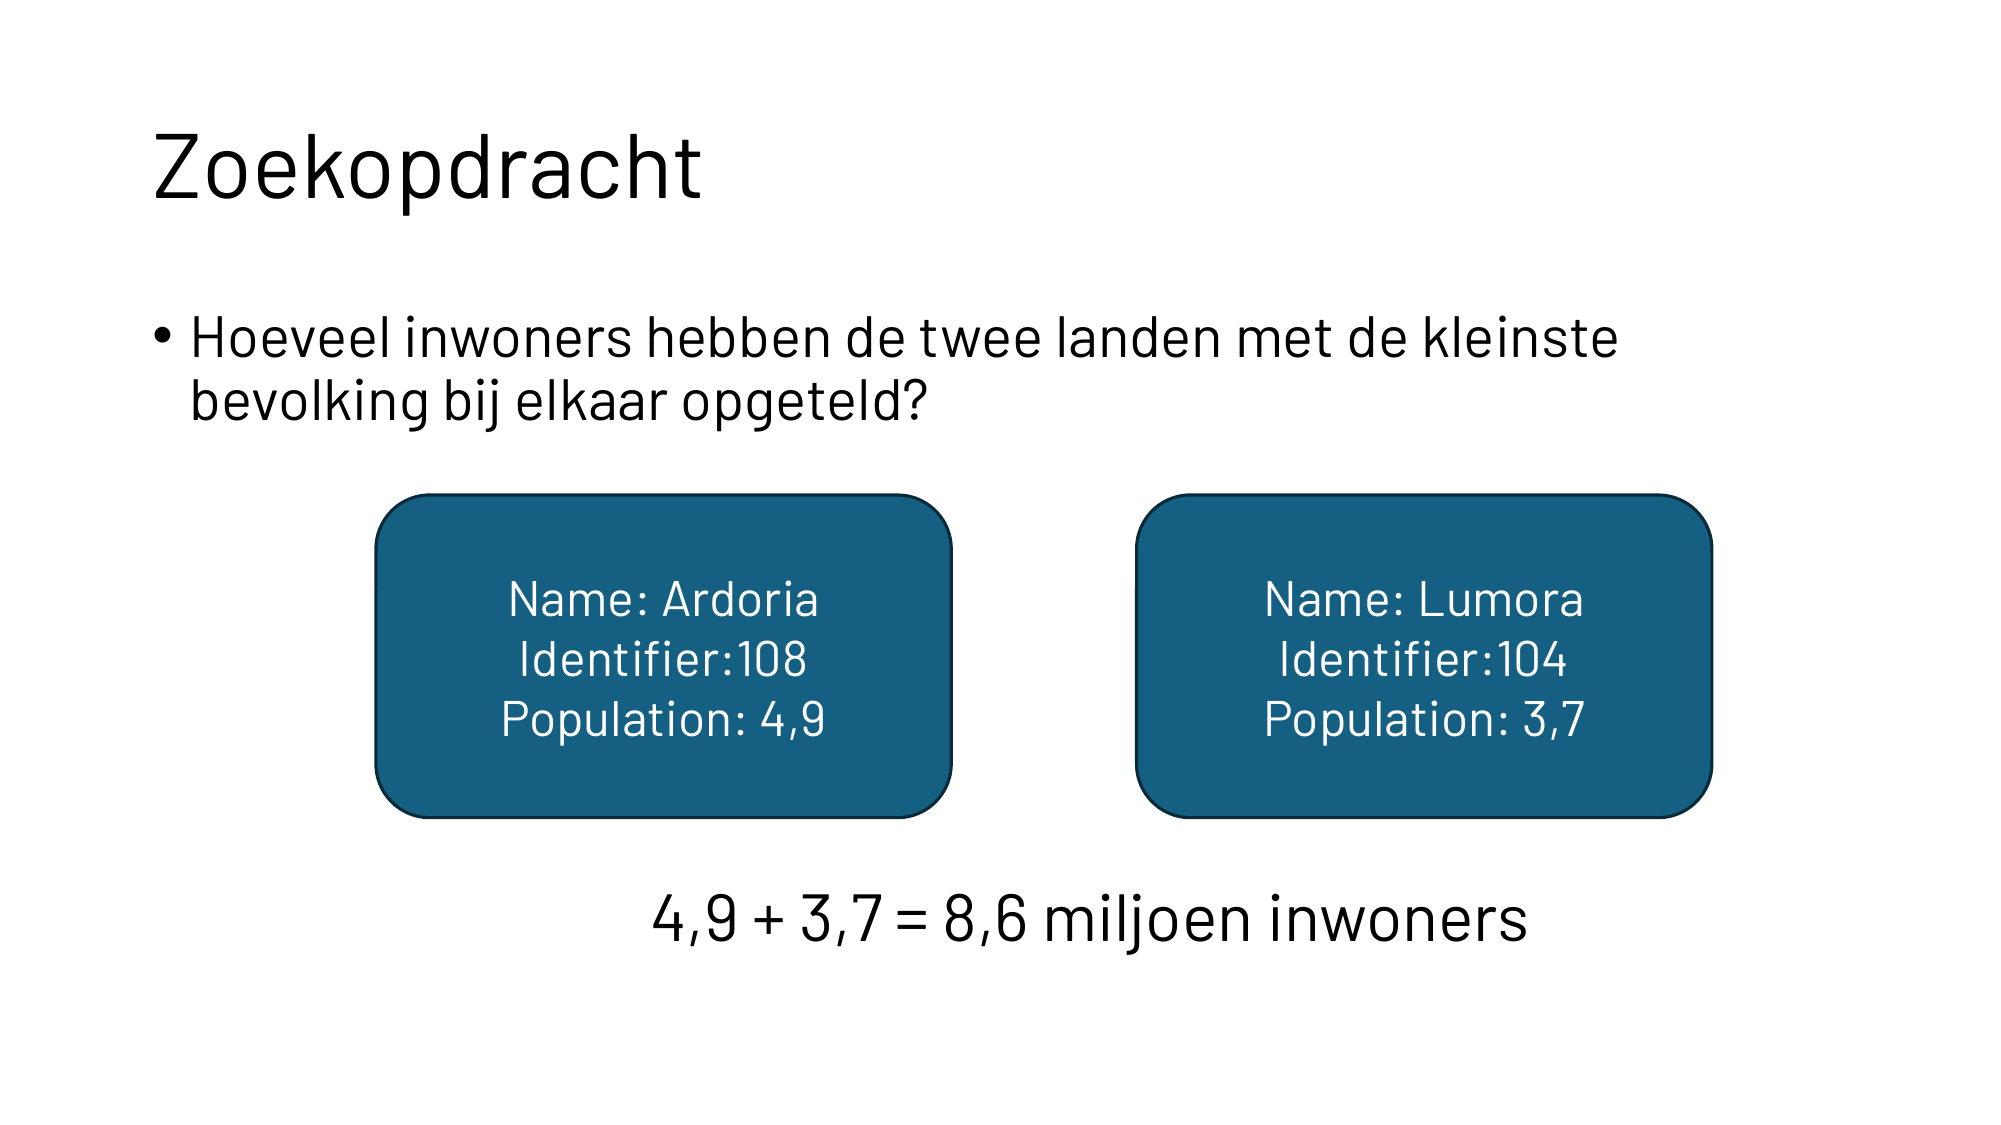

# Zoekopdracht
Hoeveel inwoners hebben de twee landen met de kleinste bevolking bij elkaar opgeteld?
Name: Ardoria
Identifier:108
Population: 4,9
Name: Lumora
Identifier:104
Population: 3,7
4,9 + 3,7 = 8,6 miljoen inwoners